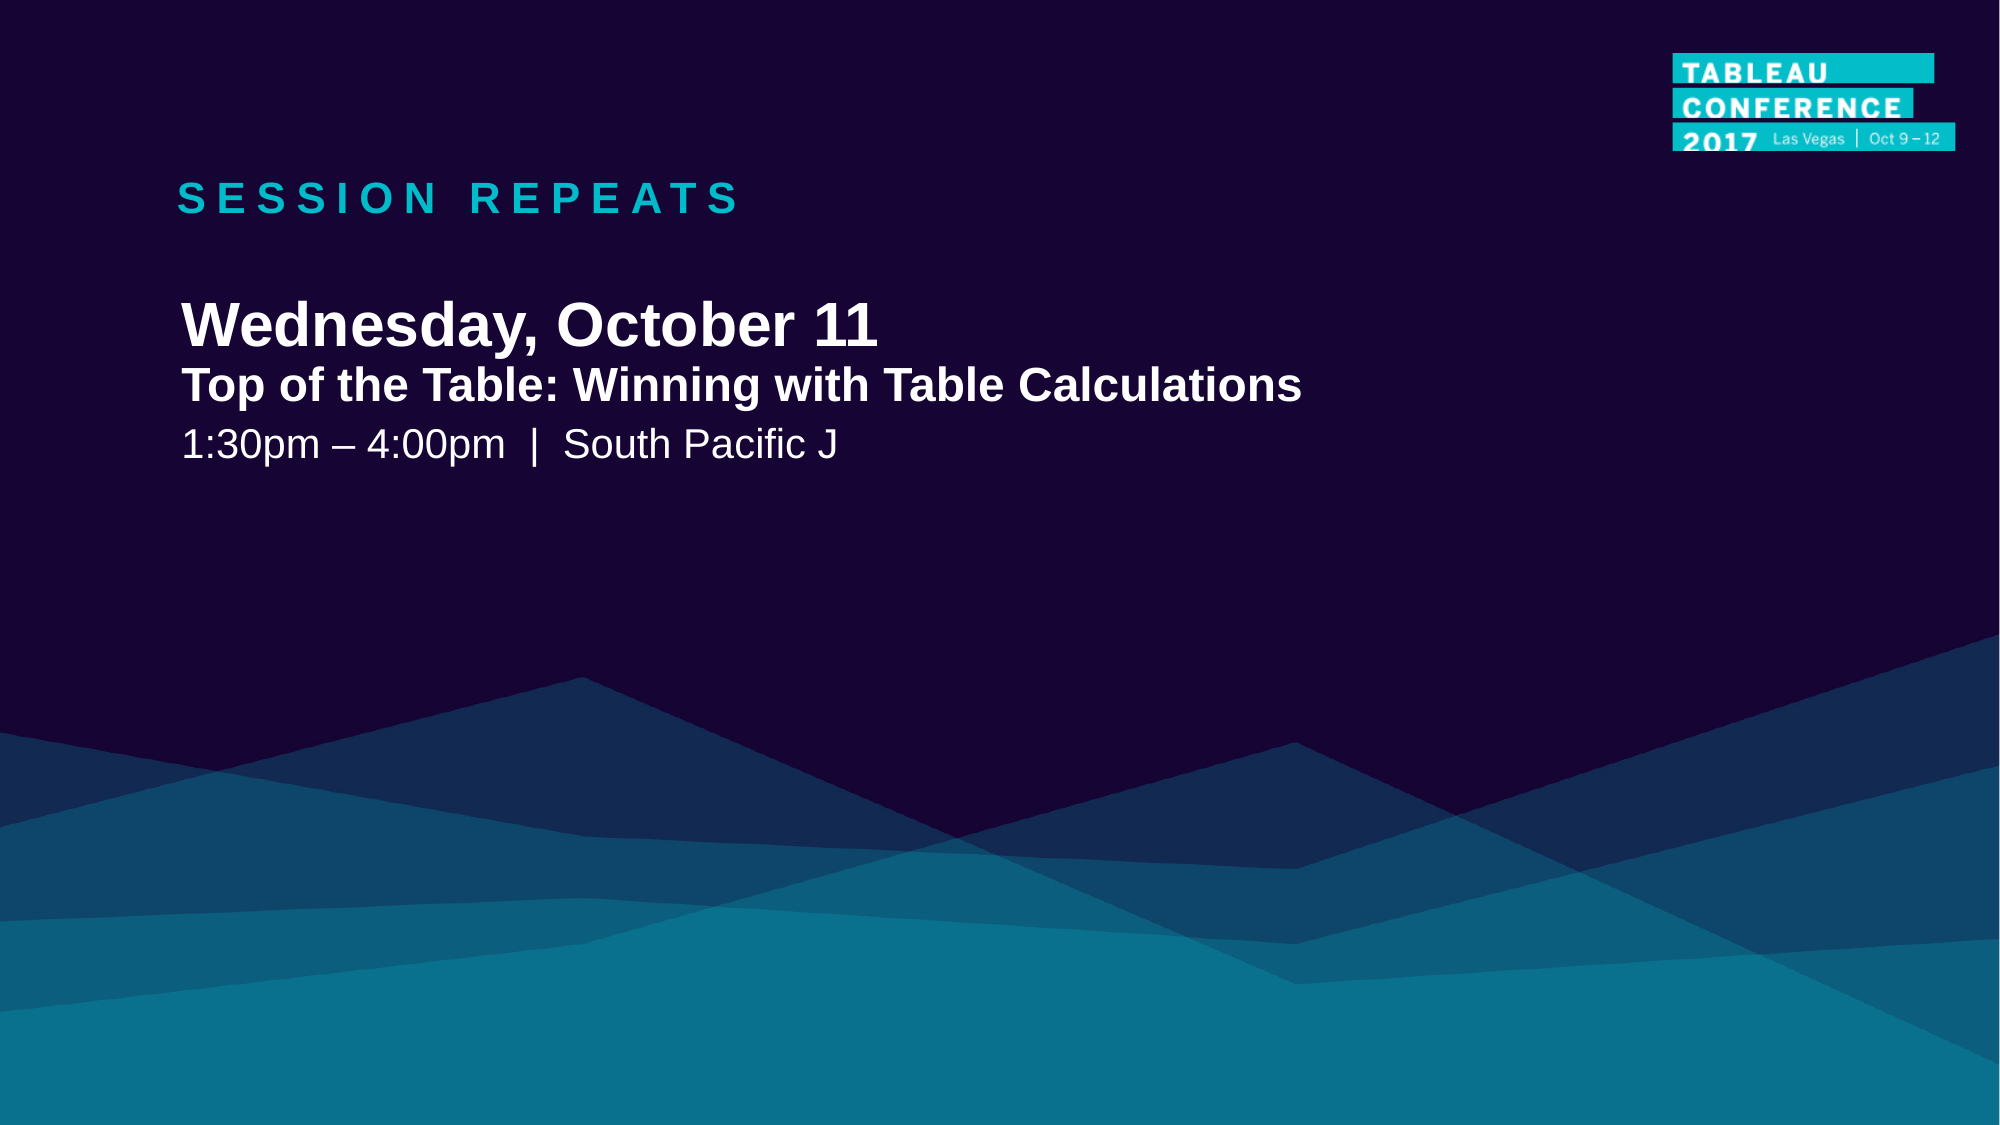

SESSION REPEATS
Wednesday, October 11
Top of the Table: Winning with Table Calculations
1:30pm – 4:00pm  |  South Pacific J